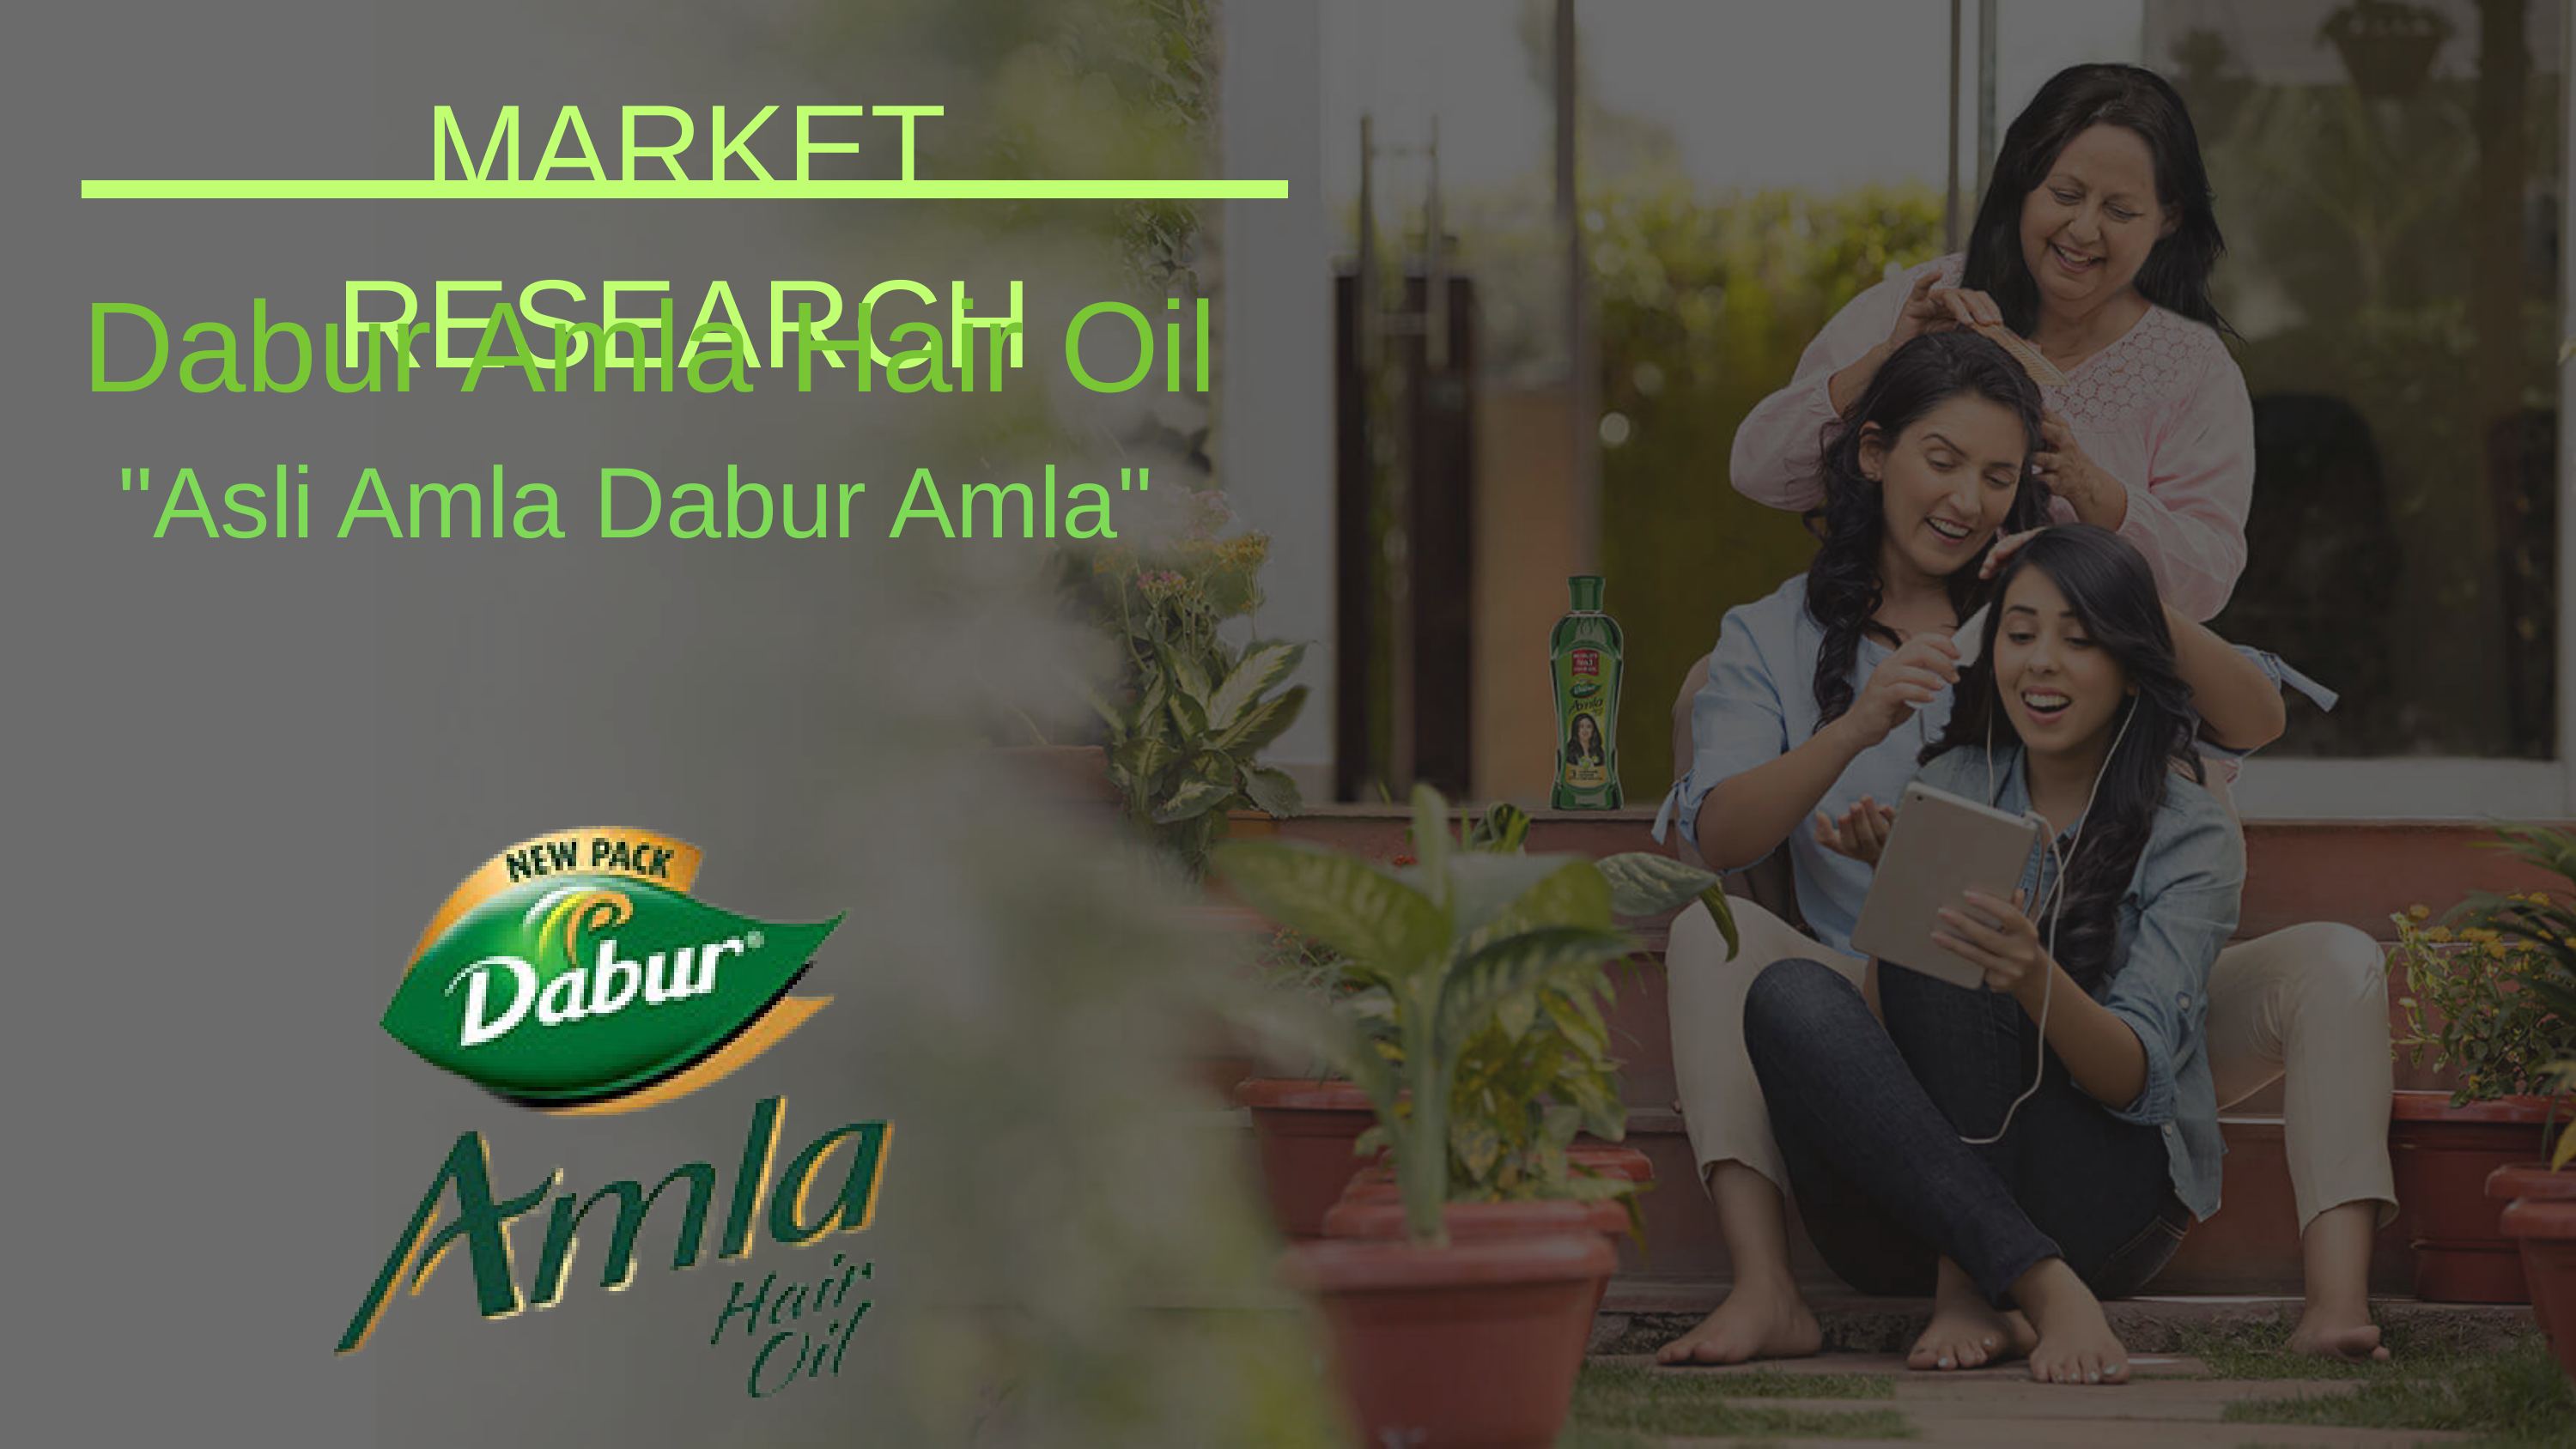

MARKET RESEARCH

Dabur Amla Hair Oil
"Asli Amla Dabur Amla"